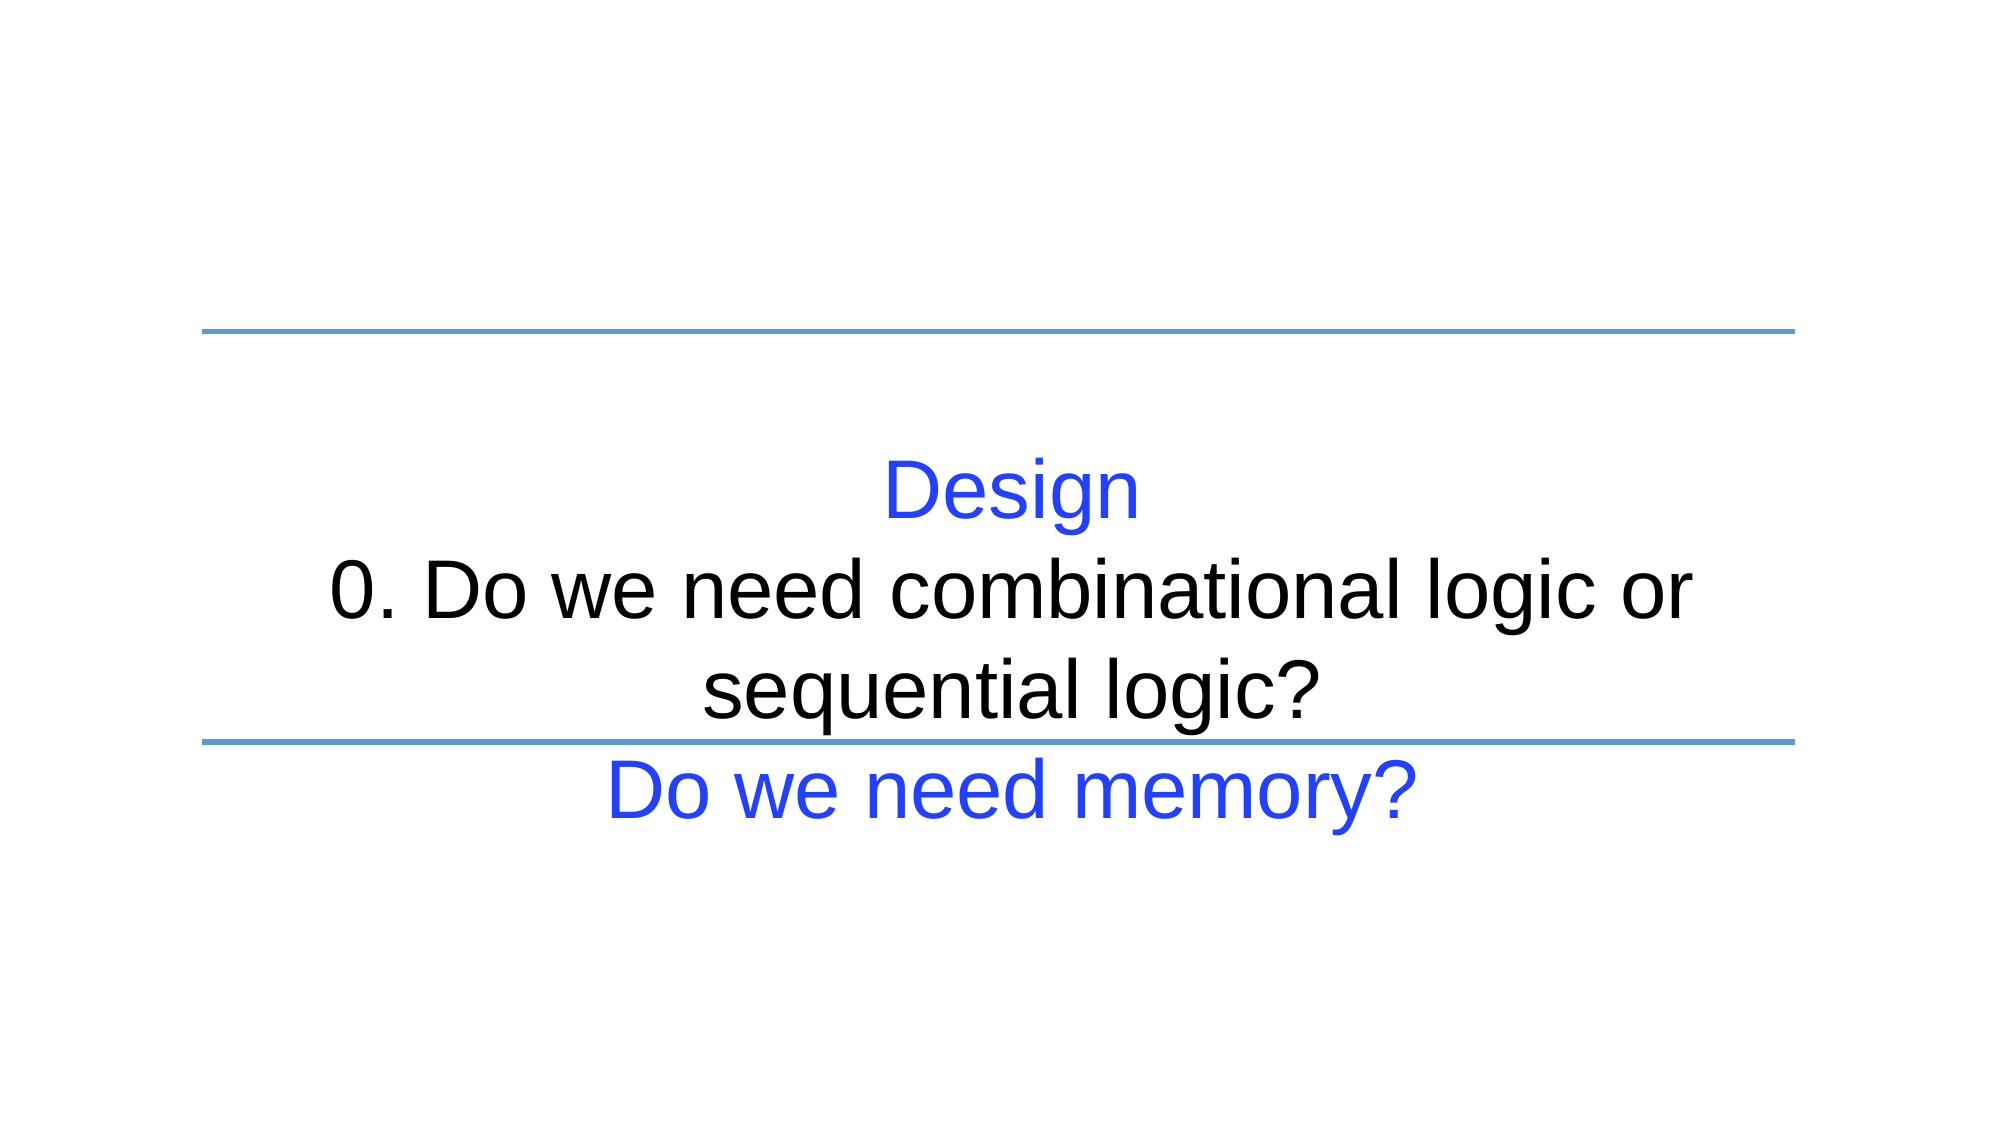

Design
0. Do we need combinational logic or sequential logic?
Do we need memory?